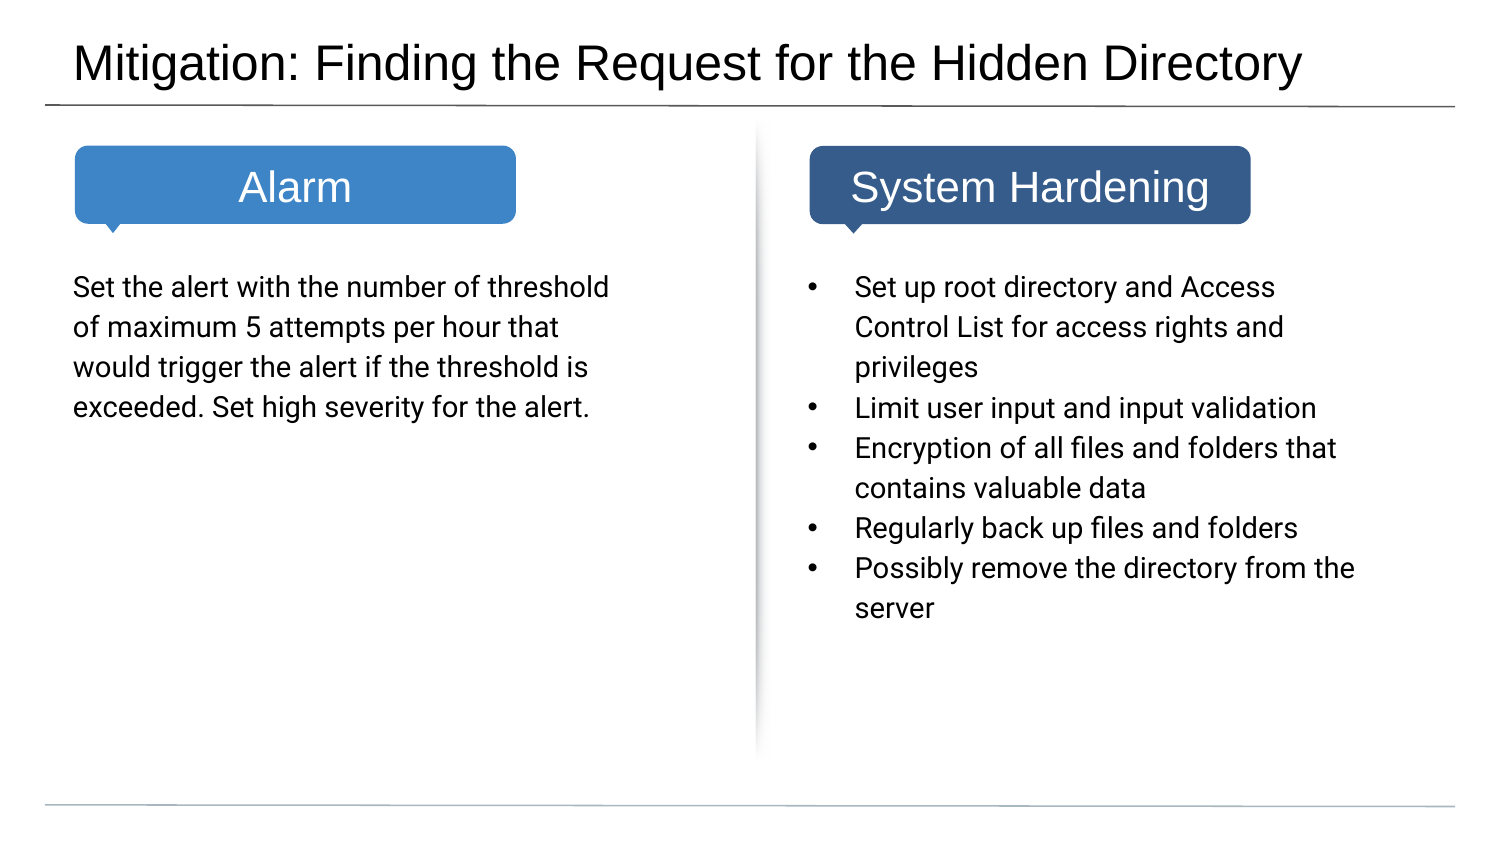

# Mitigation: Finding the Request for the Hidden Directory
Set the alert with the number of threshold of maximum 5 attempts per hour that would trigger the alert if the threshold is exceeded. Set high severity for the alert.
Set up root directory and Access Control List for access rights and privileges
Limit user input and input validation
Encryption of all files and folders that contains valuable data
Regularly back up files and folders
Possibly remove the directory from the server